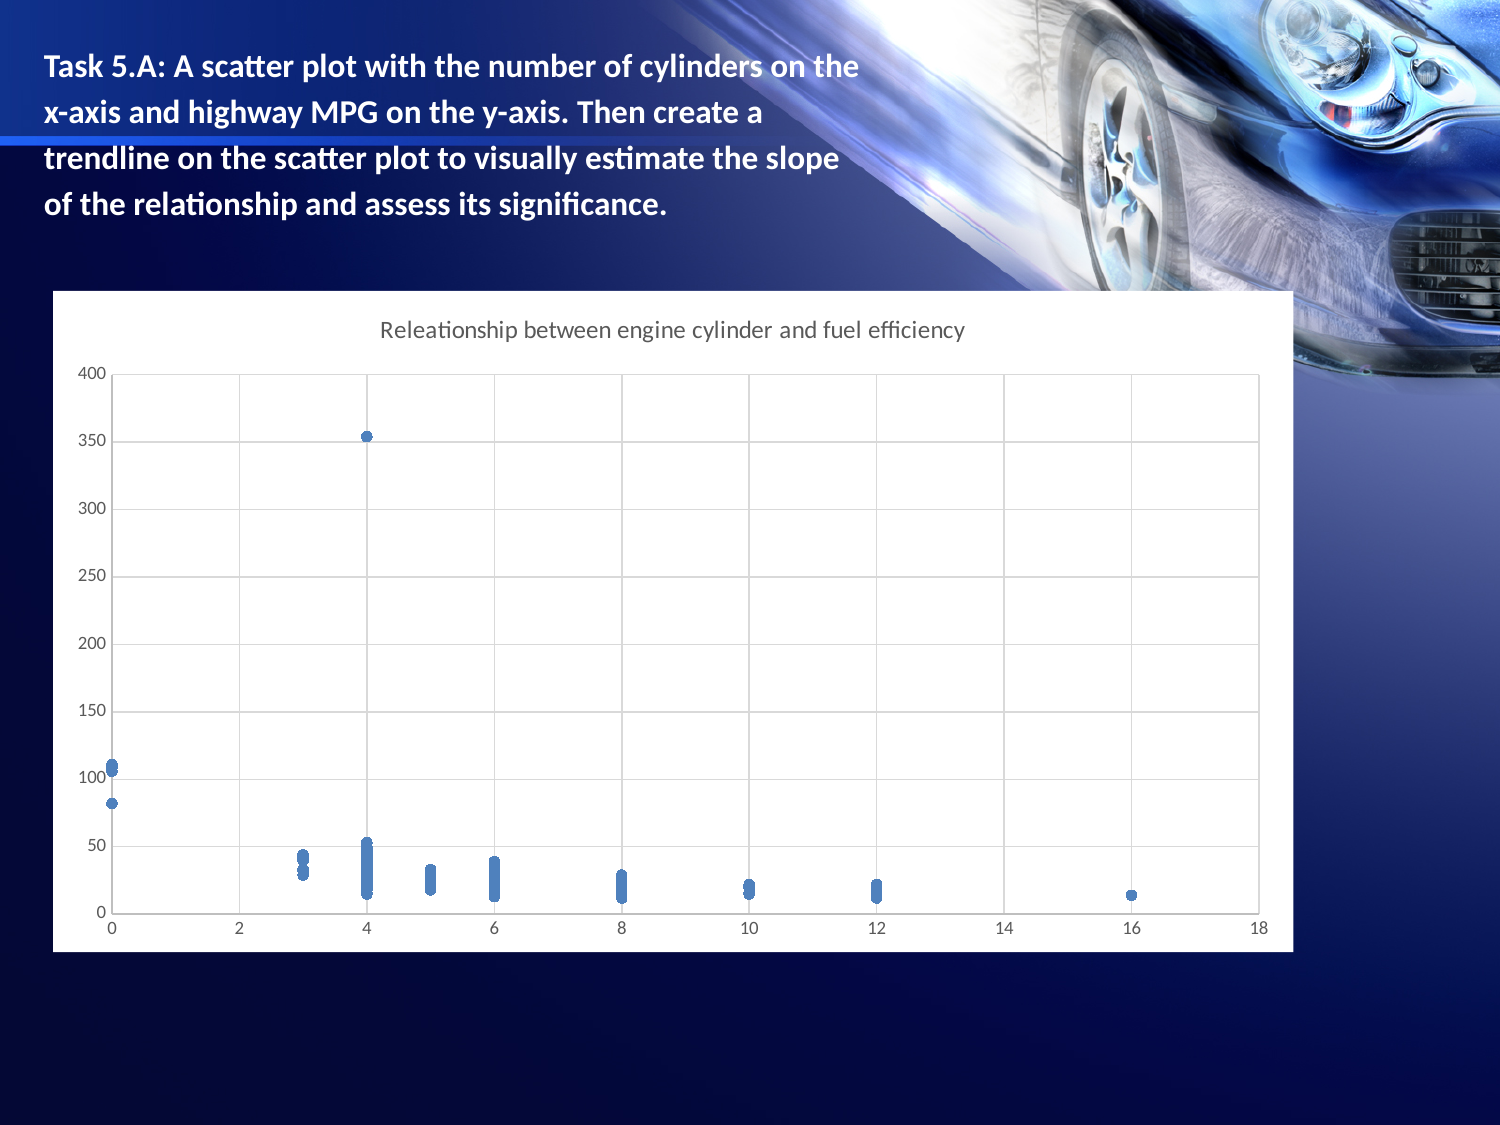

Task 5.A: A scatter plot with the number of cylinders on the x-axis and highway MPG on the y-axis. Then create a trendline on the scatter plot to visually estimate the slope of the relationship and assess its significance.

### Chart: Releationship between engine cylinder and fuel efficiency

| Category | highway MPG |
|---|---|